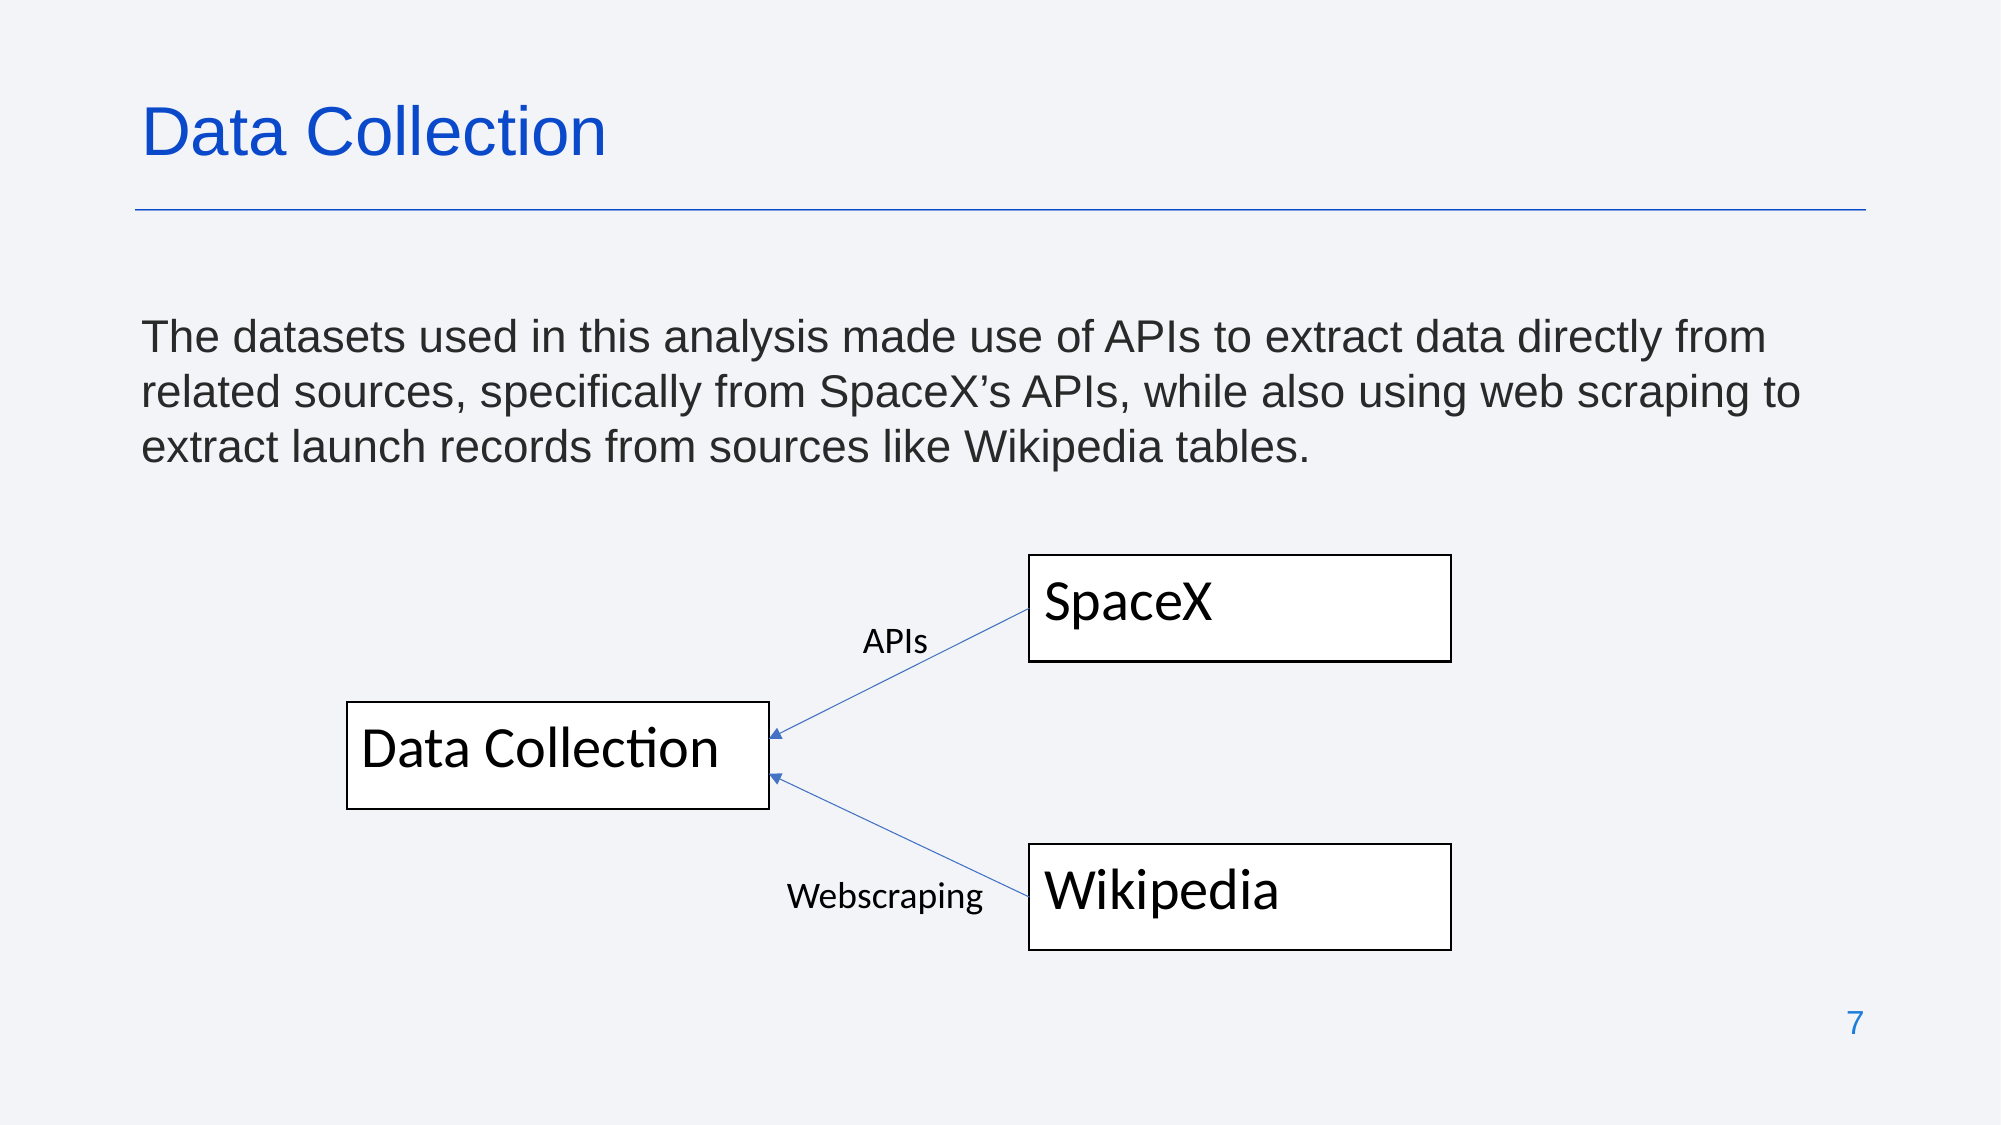

Data Collection
The datasets used in this analysis made use of APIs to extract data directly from related sources, specifically from SpaceX’s APIs, while also using web scraping to extract launch records from sources like Wikipedia tables.
SpaceX
APIs
Data Collection
Wikipedia
Webscraping
7